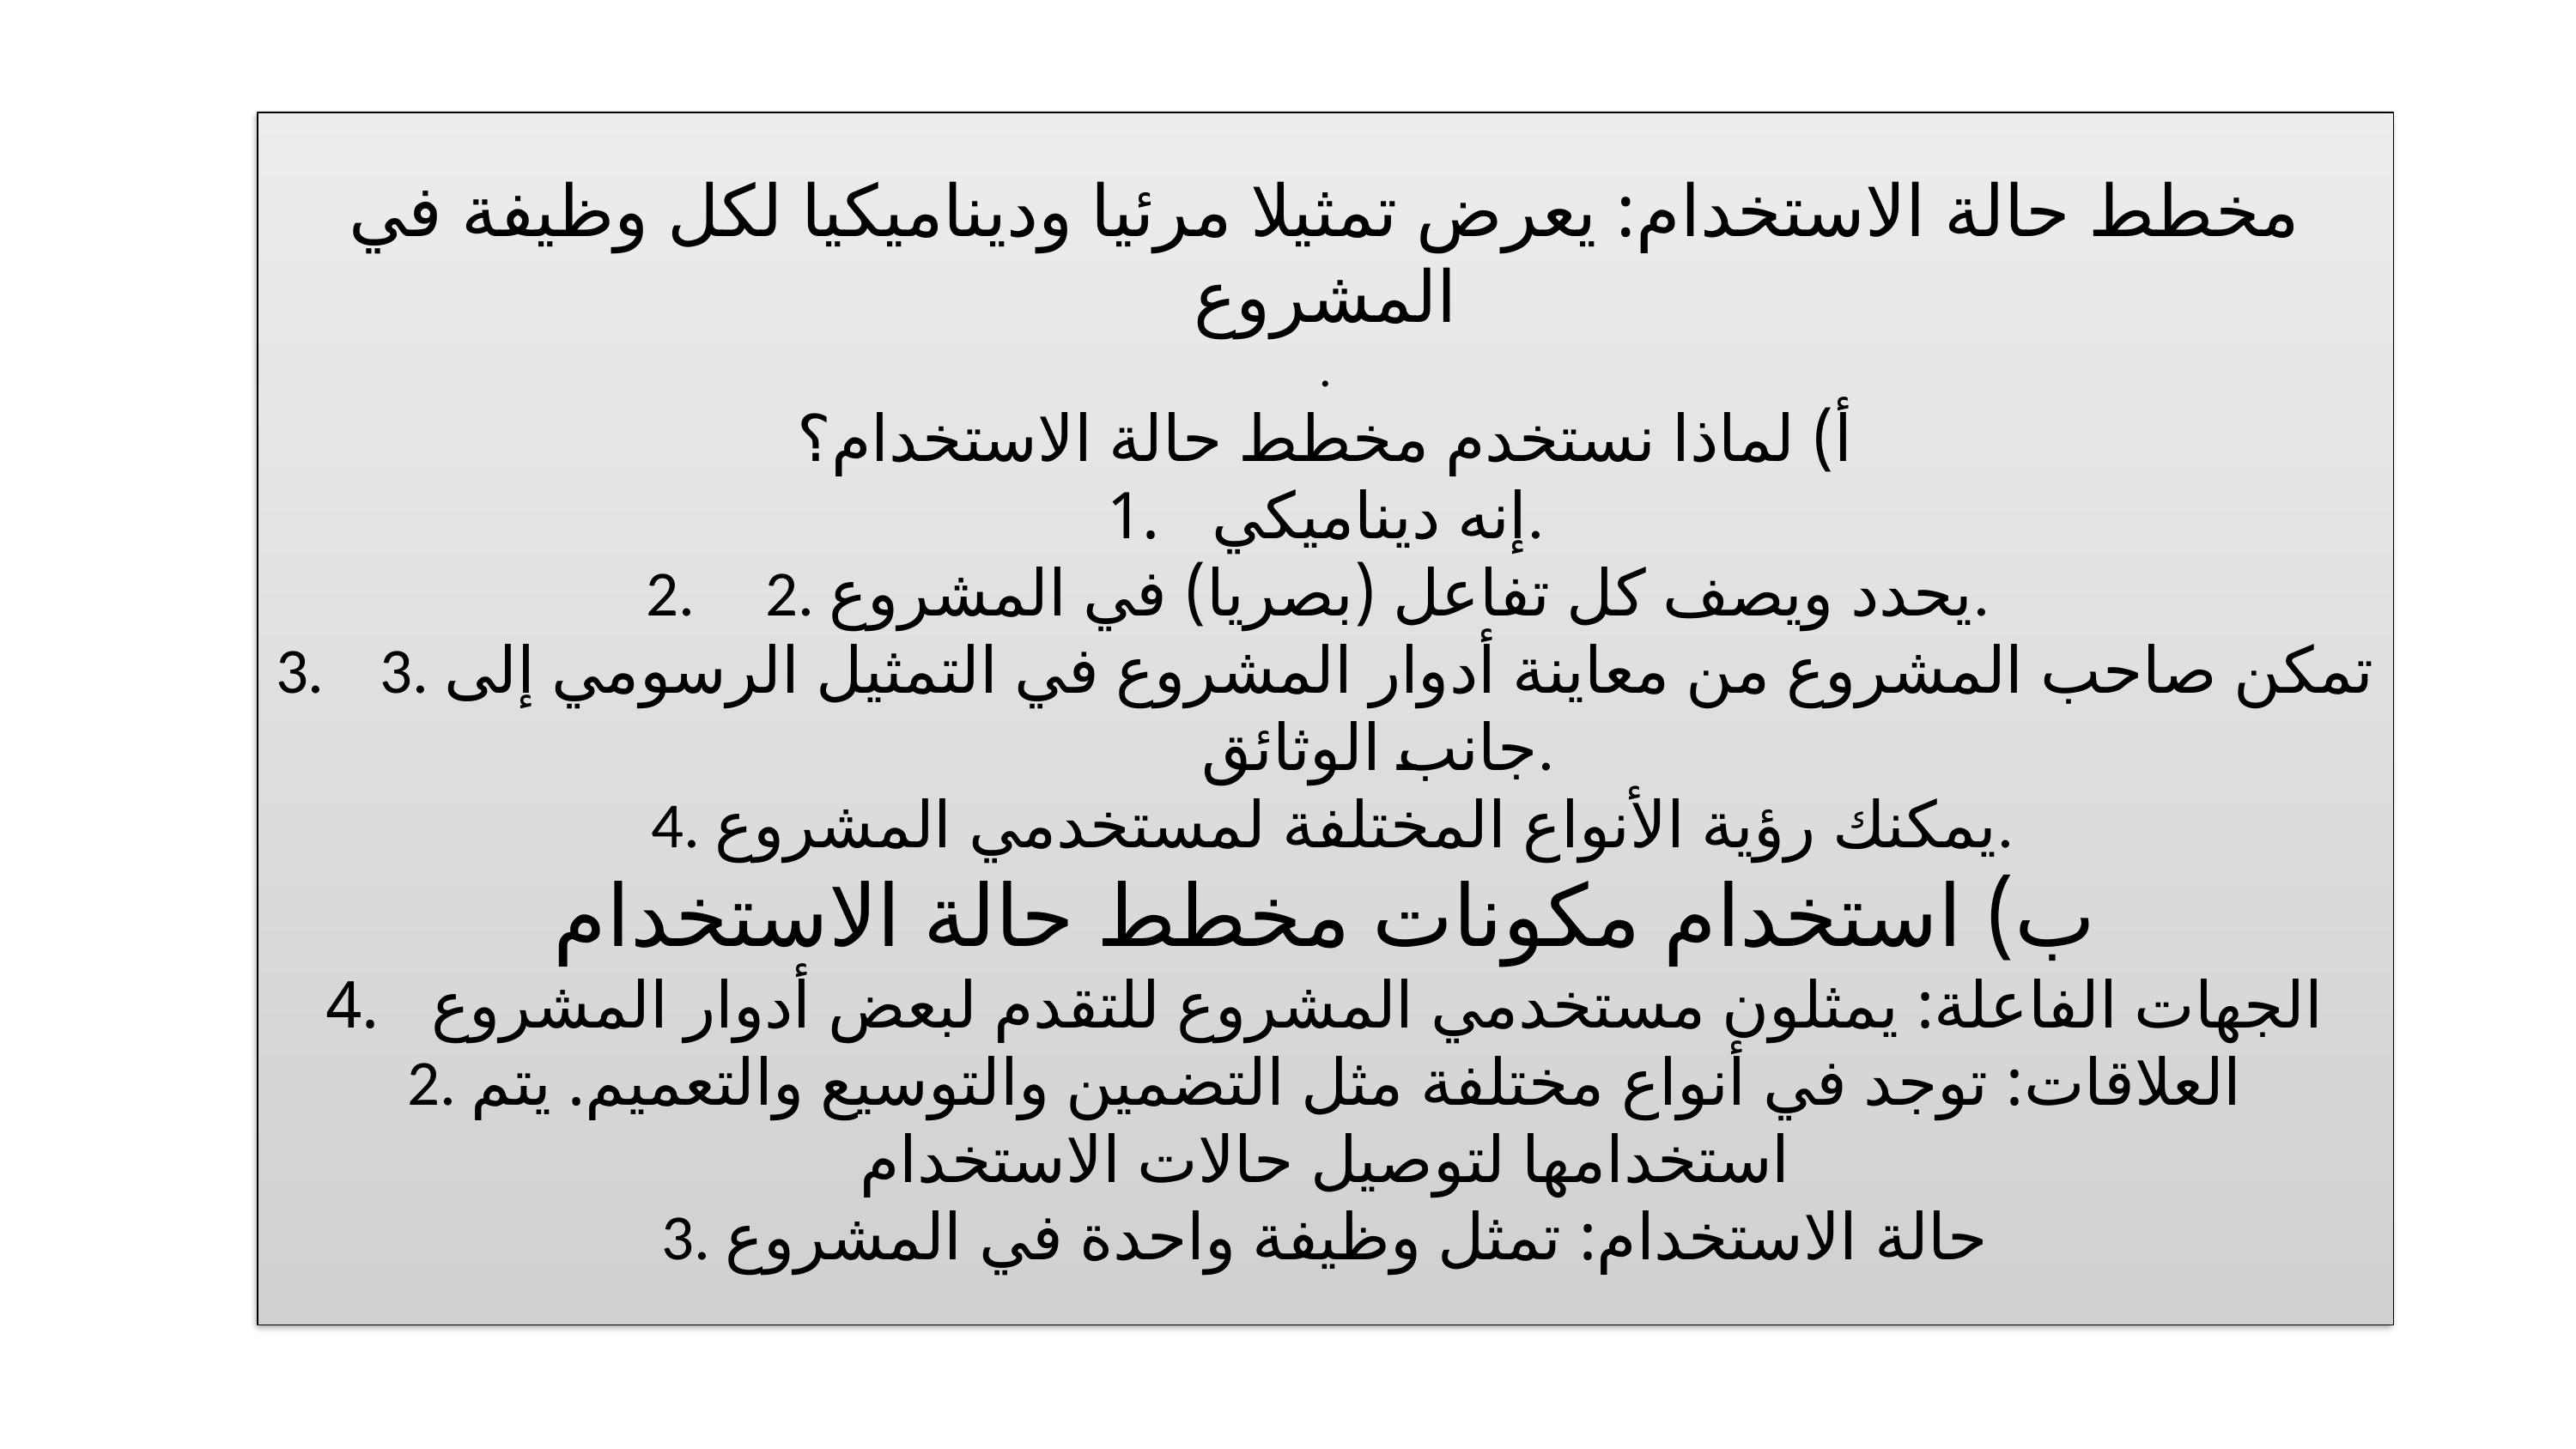

مخطط حالة الاستخدام: يعرض تمثيلا مرئيا وديناميكيا لكل وظيفة في المشروع
.
أ) لماذا نستخدم مخطط حالة الاستخدام؟
إنه ديناميكي.
 2. يحدد ويصف كل تفاعل (بصريا) في المشروع.
3. تمكن صاحب المشروع من معاينة أدوار المشروع في التمثيل الرسومي إلى جانب الوثائق.
 4. يمكنك رؤية الأنواع المختلفة لمستخدمي المشروع.
ب) استخدام مكونات مخطط حالة الاستخدام
الجهات الفاعلة: يمثلون مستخدمي المشروع للتقدم لبعض أدوار المشروع
2. العلاقات: توجد في أنواع مختلفة مثل التضمين والتوسيع والتعميم. يتم استخدامها لتوصيل حالات الاستخدام
3. حالة الاستخدام: تمثل وظيفة واحدة في المشروع